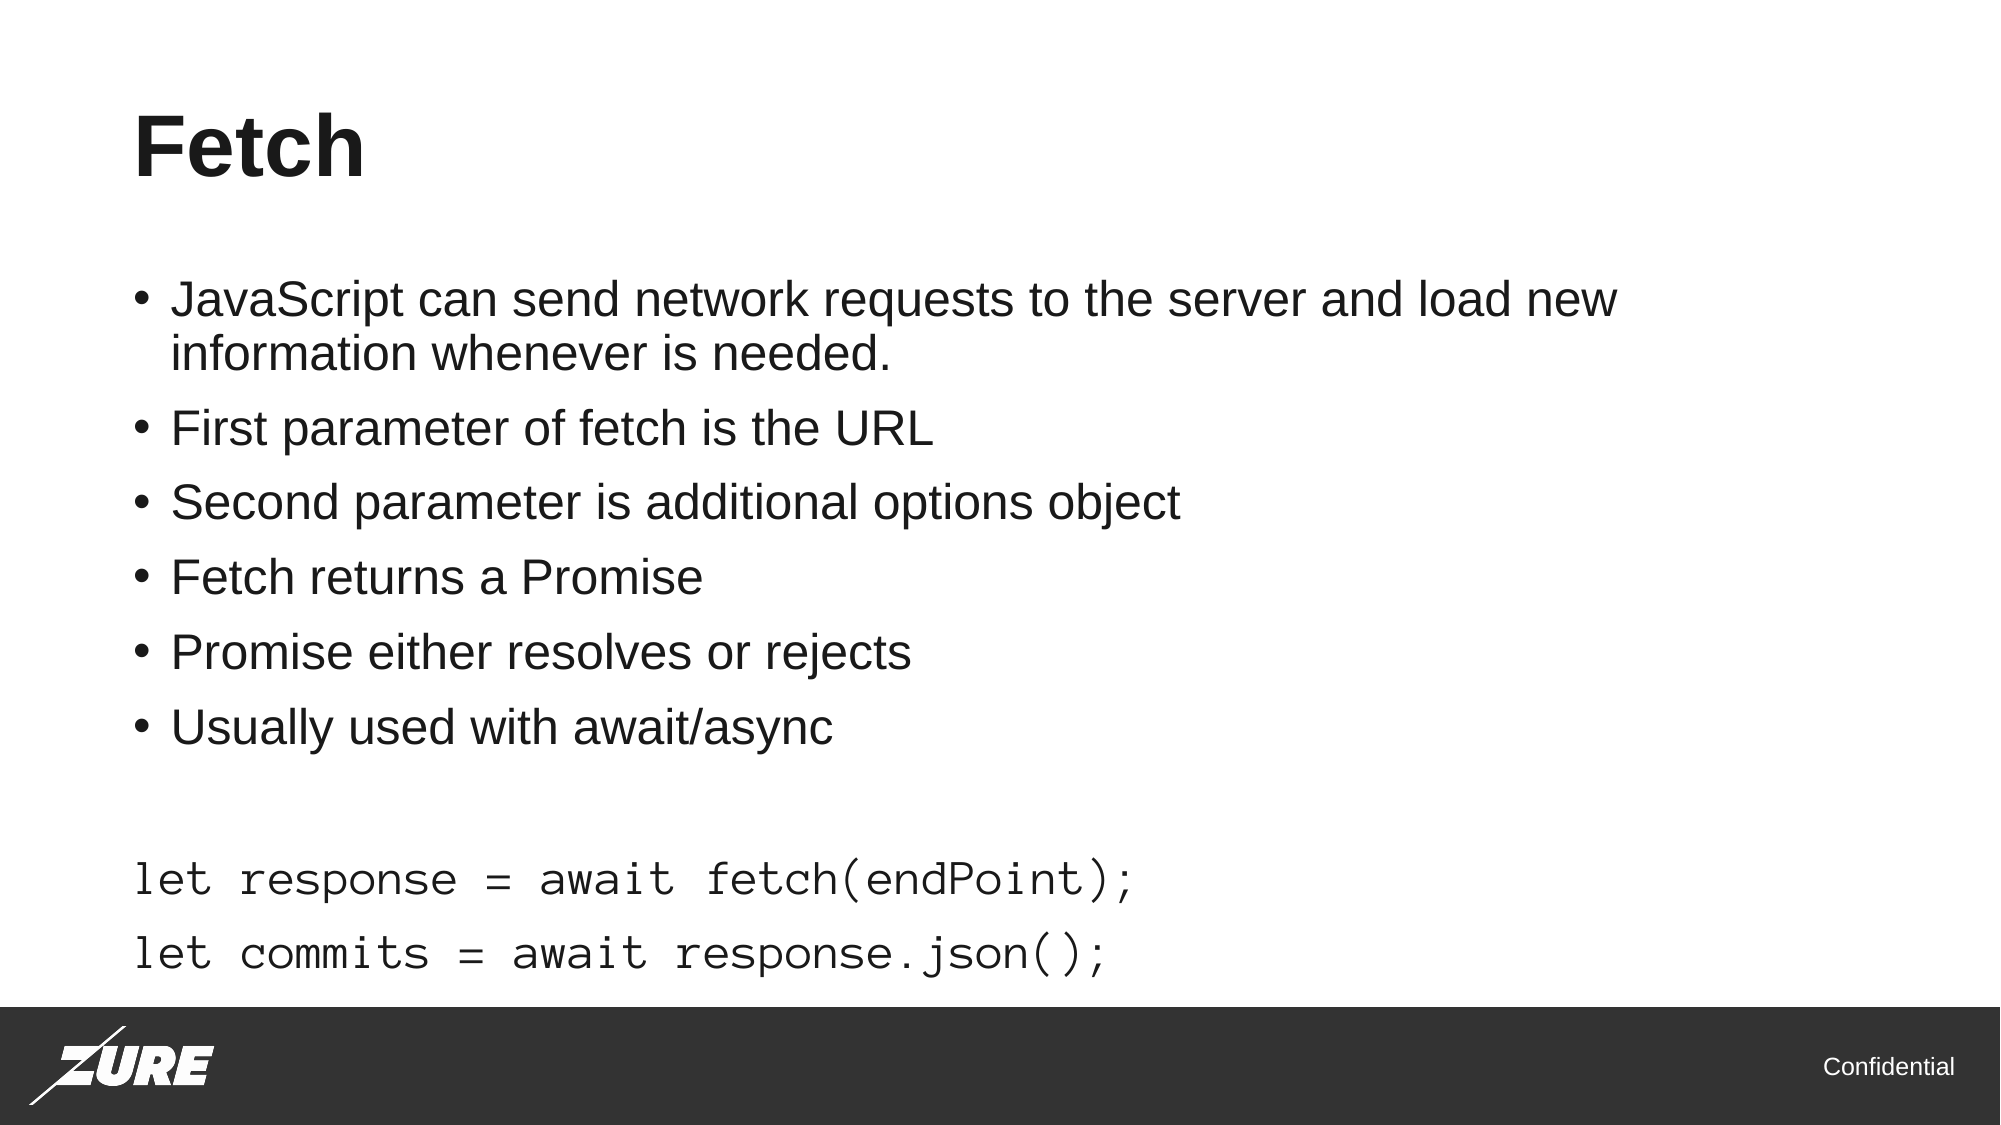

# Fetch
JavaScript can send network requests to the server and load new information whenever is needed.
First parameter of fetch is the URL
Second parameter is additional options object
Fetch returns a Promise
Promise either resolves or rejects
Usually used with await/async

let response = await fetch(endPoint);
let commits = await response.json();